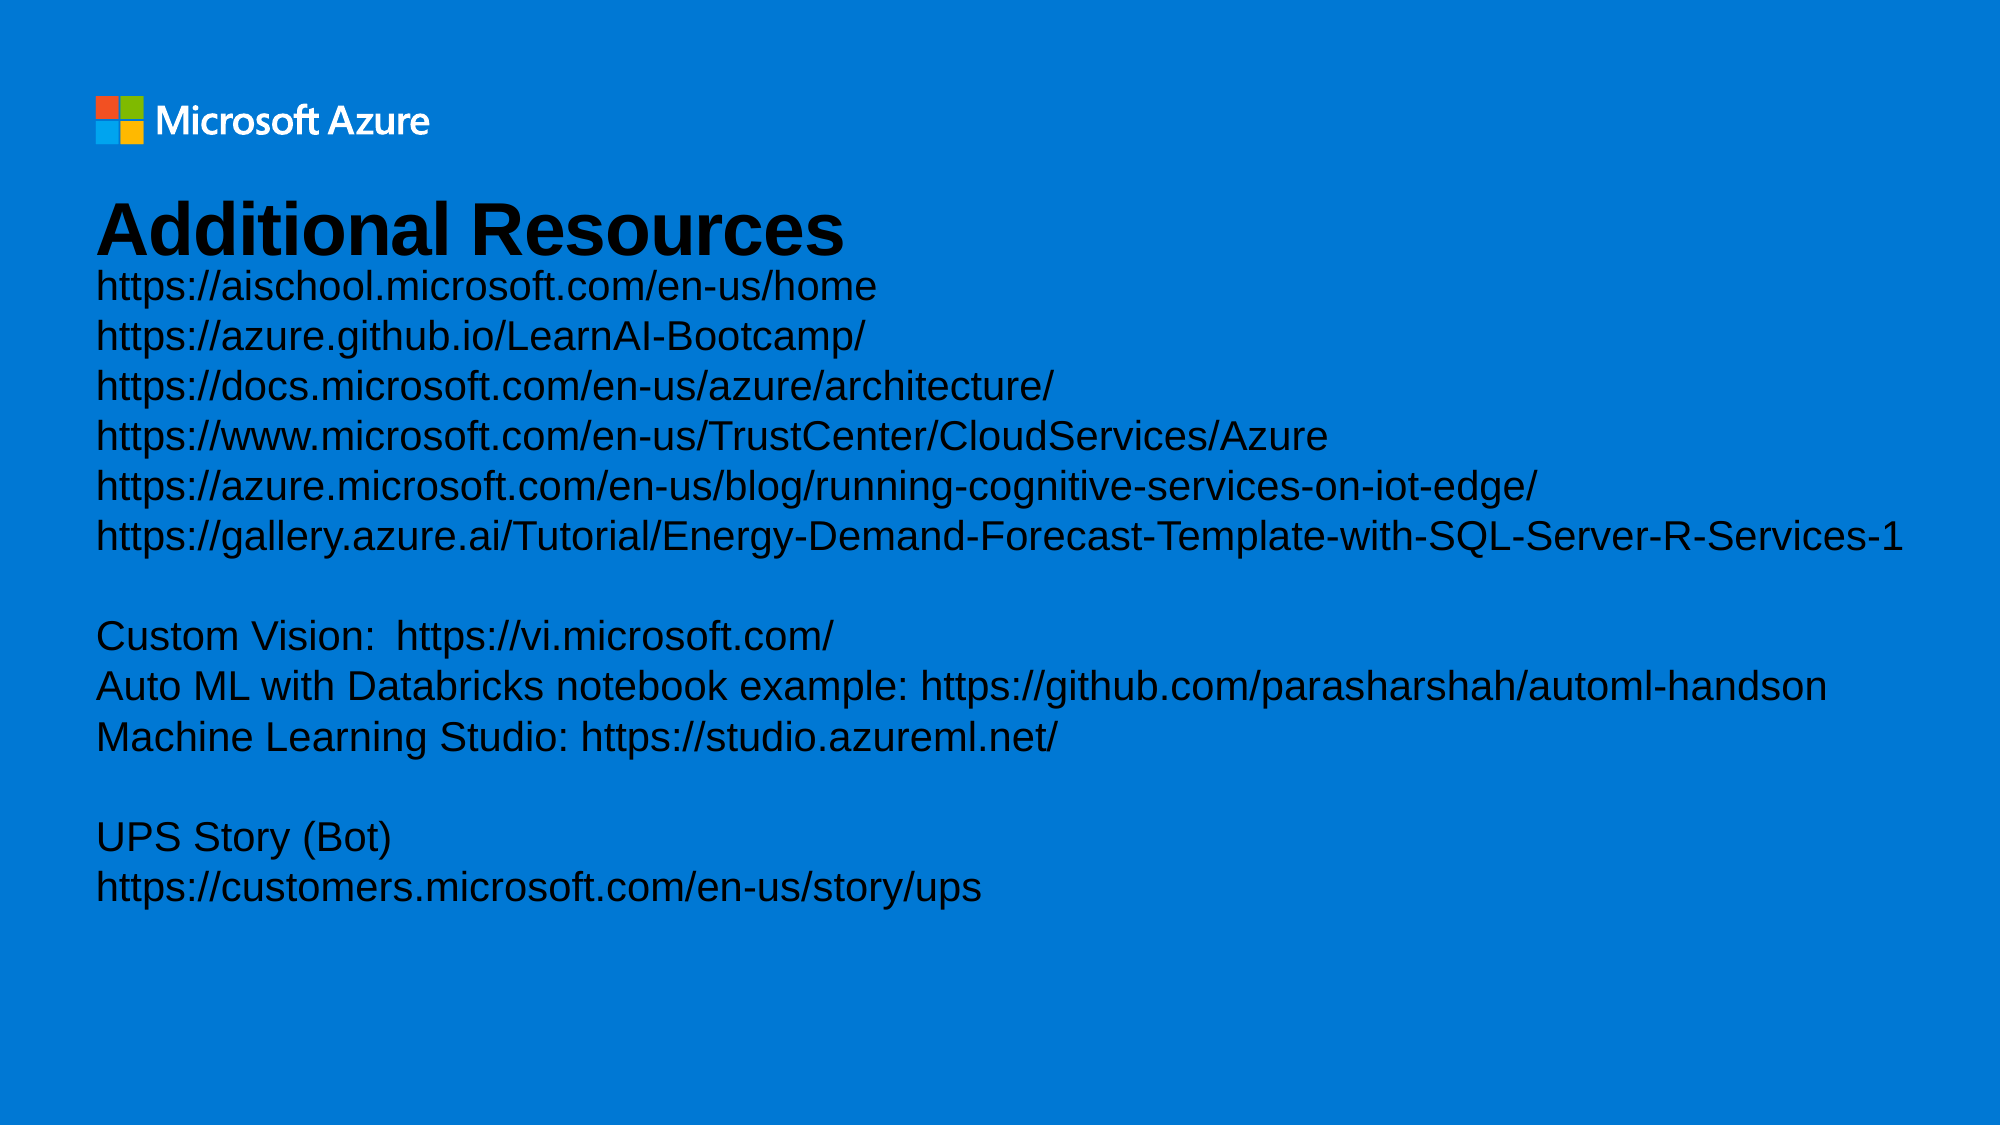

# Additional Resources
https://aischool.microsoft.com/en-us/home
https://azure.github.io/LearnAI-Bootcamp/
https://docs.microsoft.com/en-us/azure/architecture/
https://www.microsoft.com/en-us/TrustCenter/CloudServices/Azure
https://azure.microsoft.com/en-us/blog/running-cognitive-services-on-iot-edge/
https://gallery.azure.ai/Tutorial/Energy-Demand-Forecast-Template-with-SQL-Server-R-Services-1

Custom Vision: 	https://vi.microsoft.com/
Auto ML with Databricks notebook example: https://github.com/parasharshah/automl-handson
Machine Learning Studio: https://studio.azureml.net/

UPS Story (Bot)
https://customers.microsoft.com/en-us/story/ups